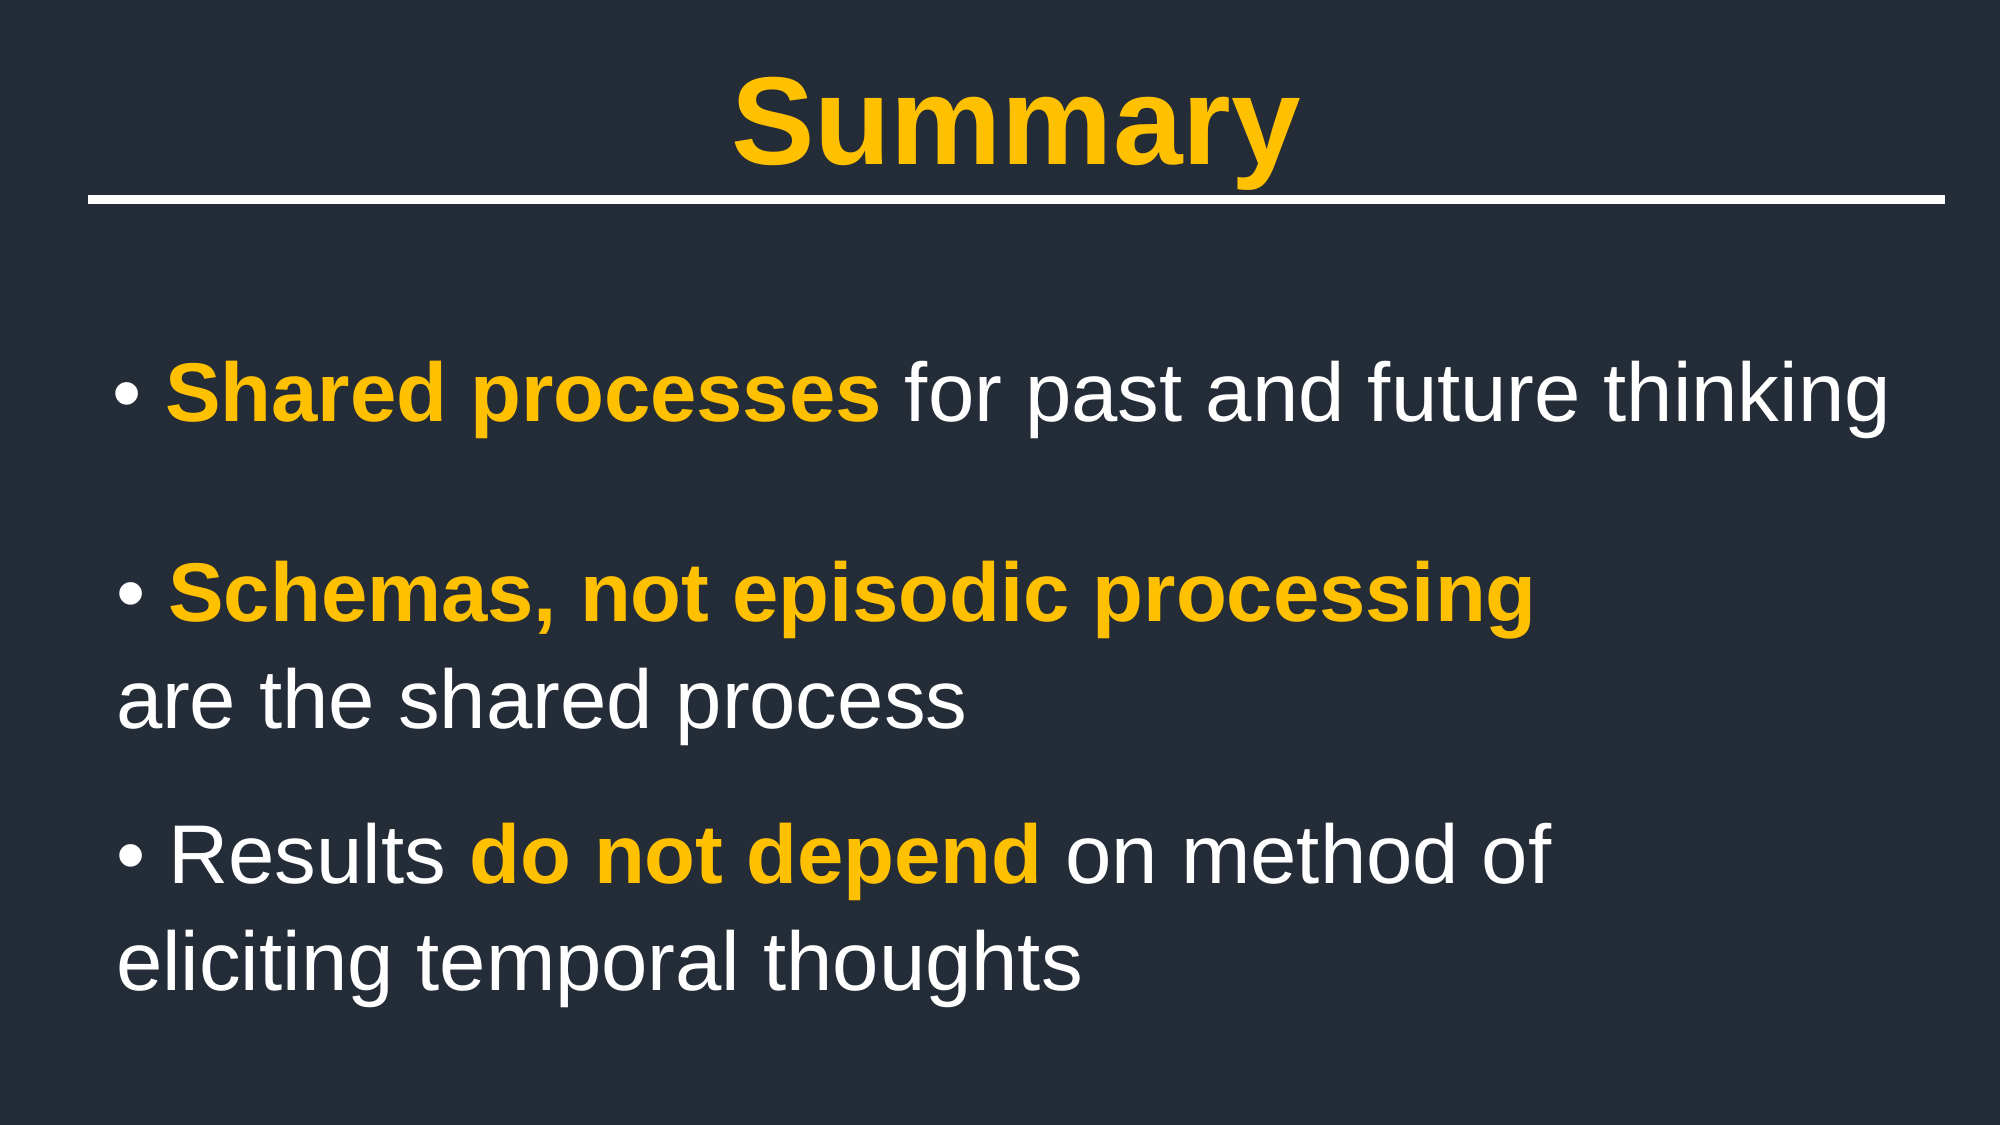

Summary
• Shared processes for past and future thinking
• Schemas, not episodic processing are the shared process
• Results do not depend on method of eliciting temporal thoughts